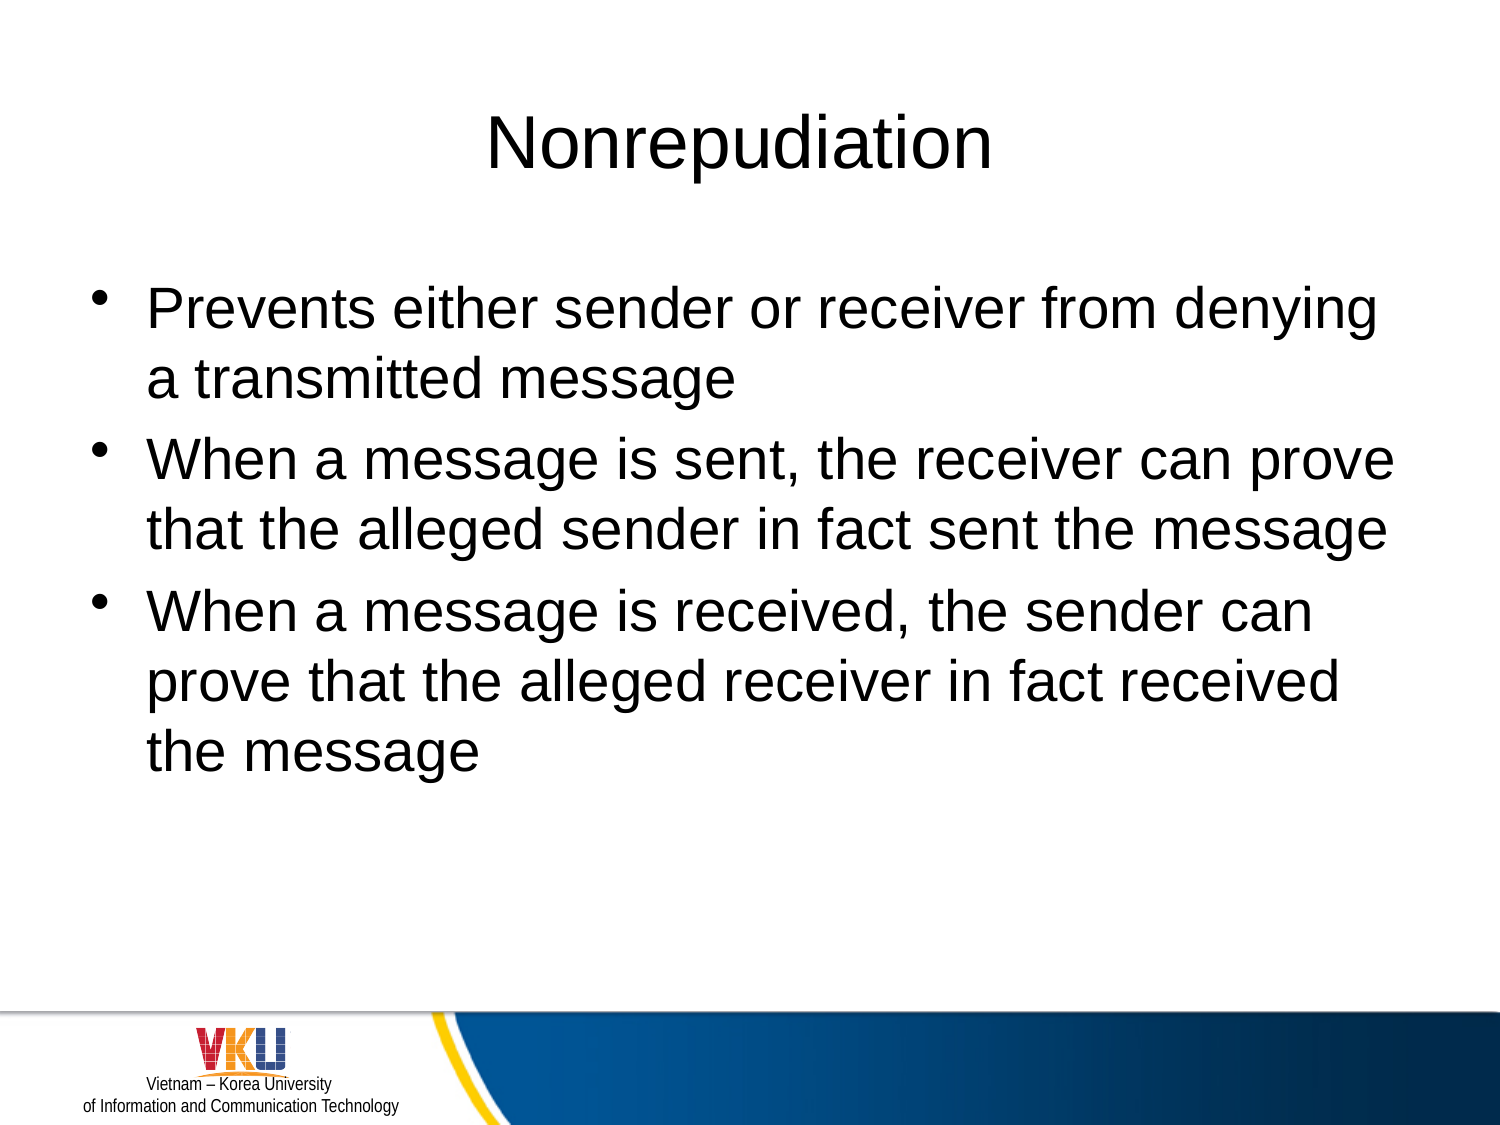

# Nonrepudiation
Prevents either sender or receiver from denying a transmitted message
When a message is sent, the receiver can prove that the alleged sender in fact sent the message
When a message is received, the sender can prove that the alleged receiver in fact received the message